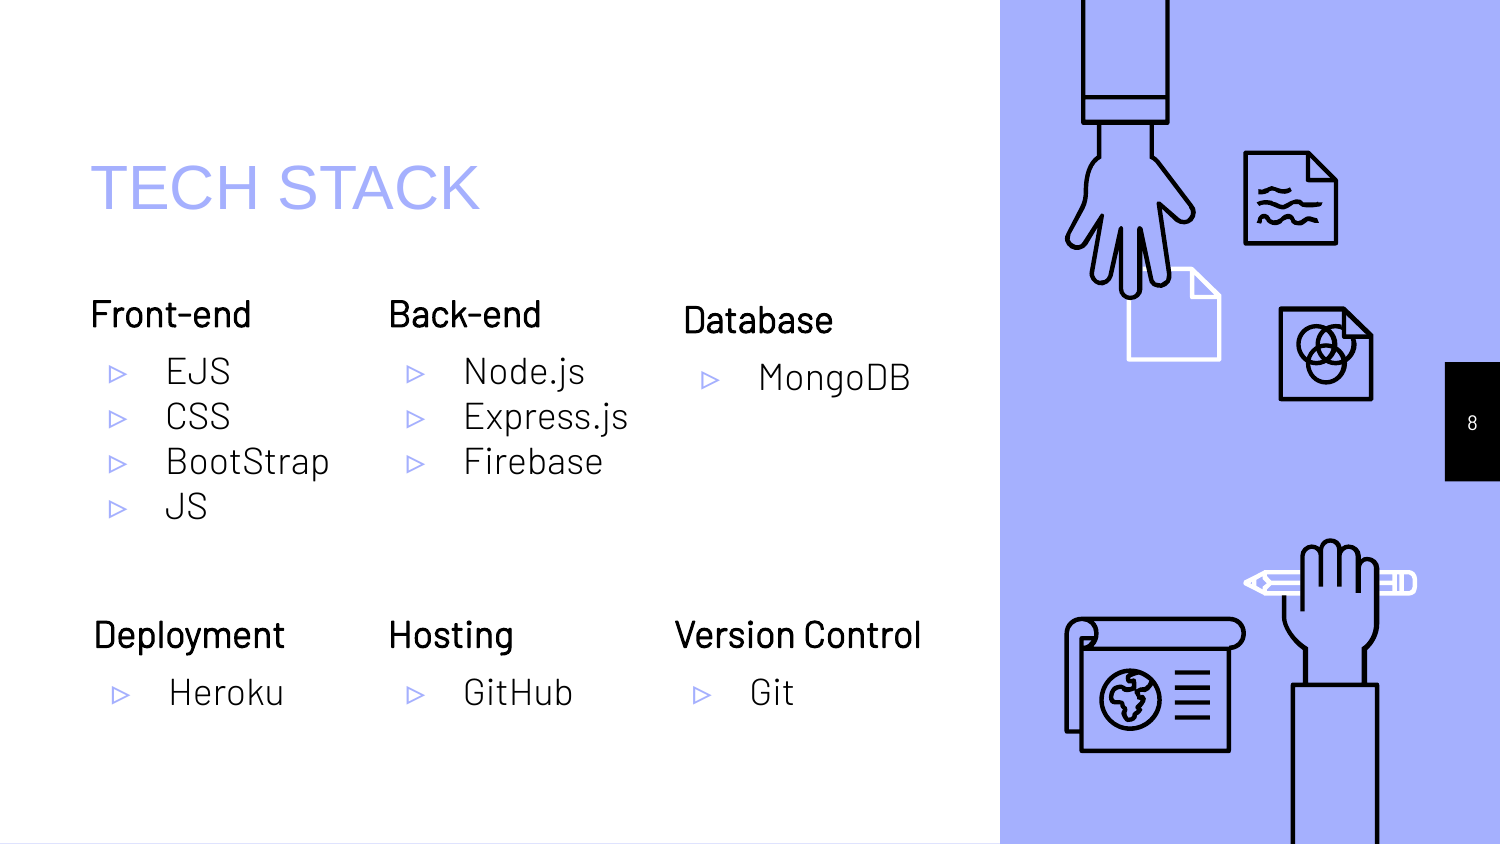

# TECH STACK
Front-end
EJS
CSS
BootStrap
JS
Back-end
Node.js
Express.js
Firebase
Database
MongoDB
8
Deployment
Heroku
Hosting
GitHub
Version Control
Git